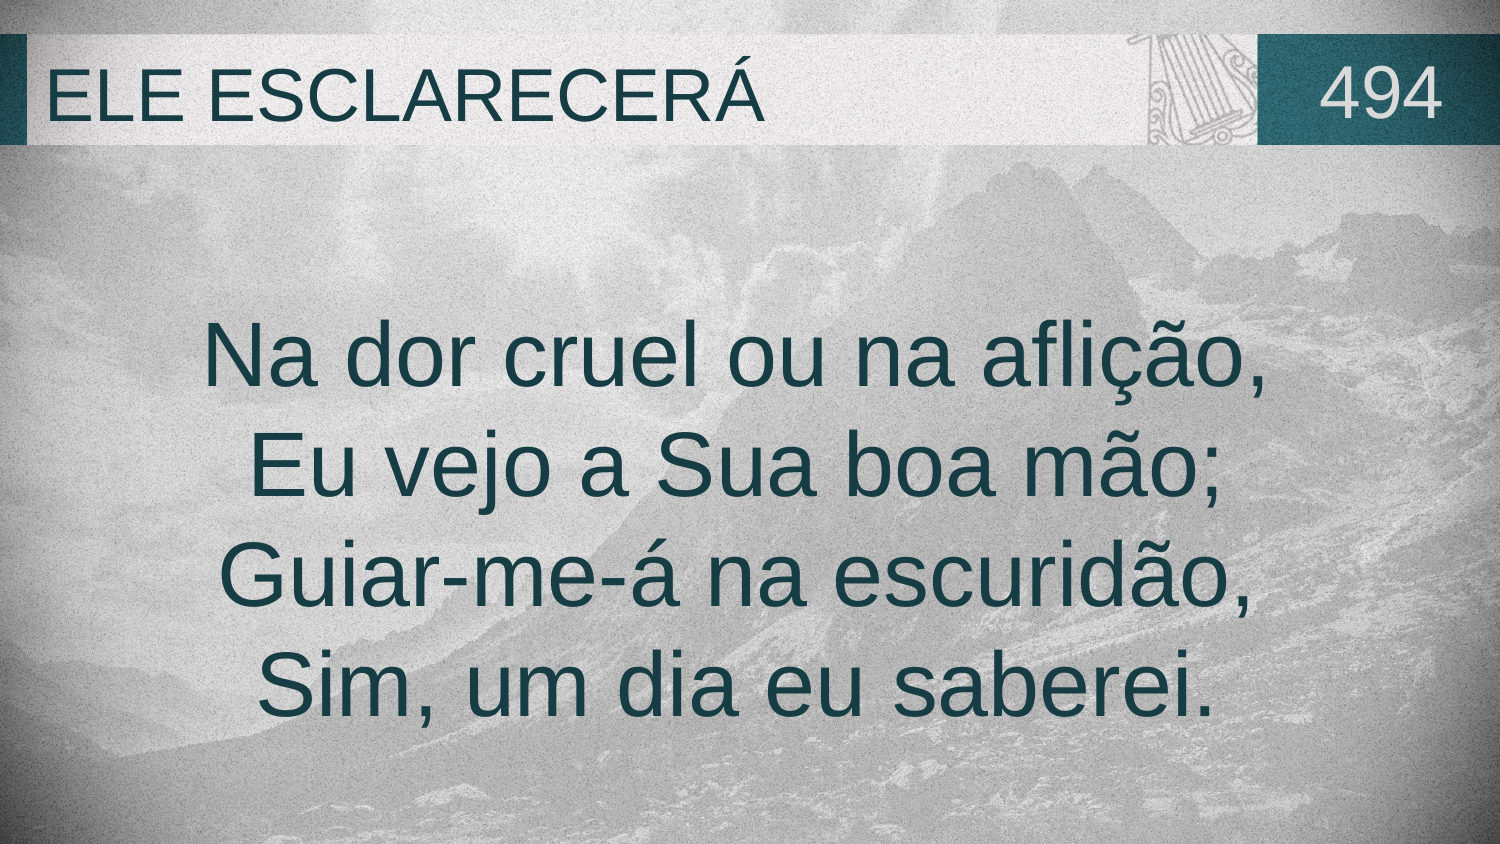

# ELE ESCLARECERÁ
494
Na dor cruel ou na aflição,
Eu vejo a Sua boa mão;
Guiar-me-á na escuridão,
Sim, um dia eu saberei.